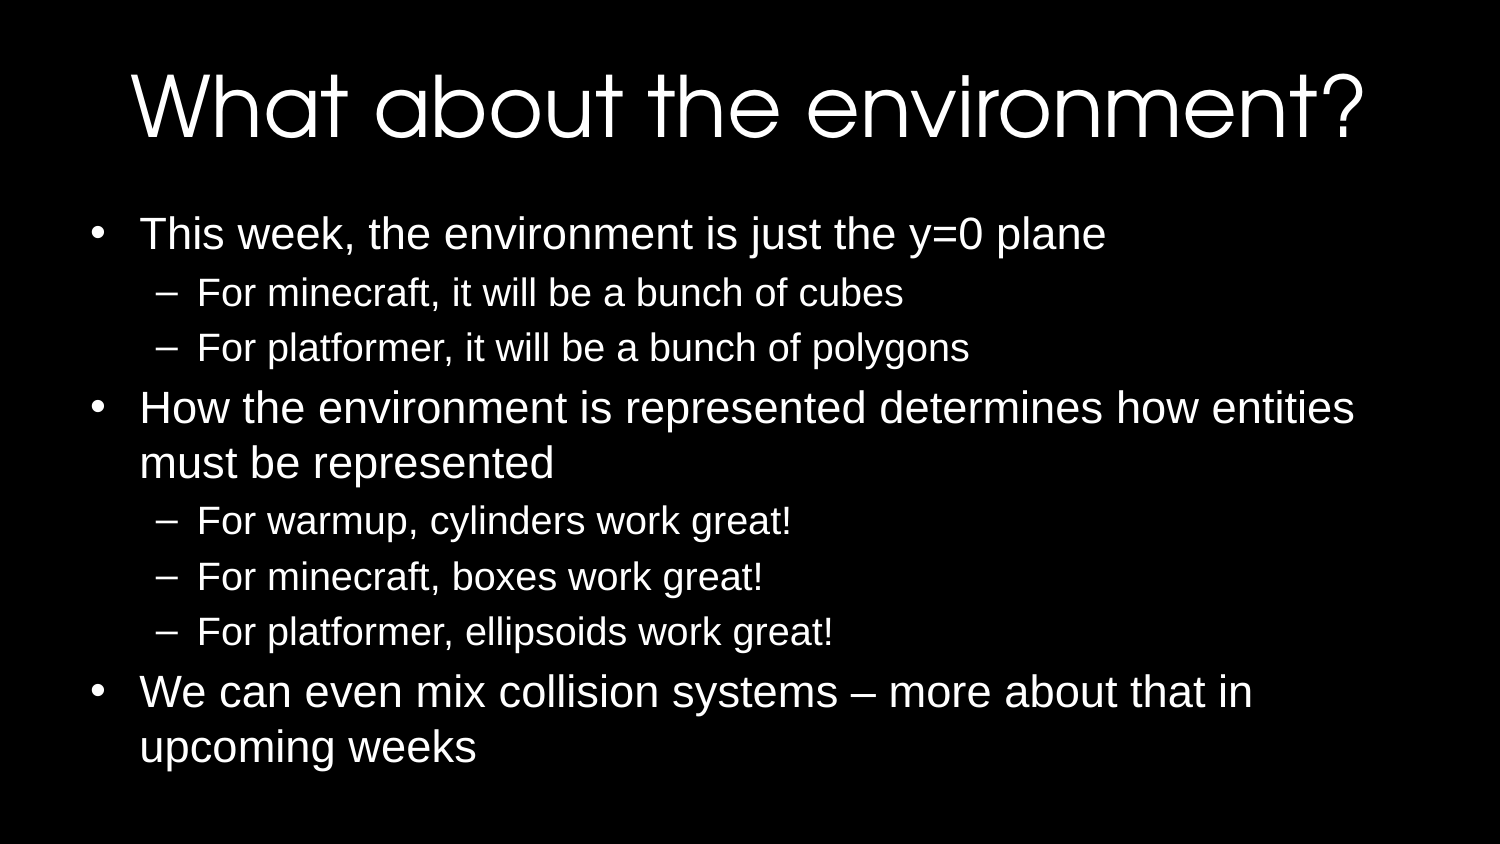

# What about the environment?
This week, the environment is just the y=0 plane
For minecraft, it will be a bunch of cubes
For platformer, it will be a bunch of polygons
How the environment is represented determines how entities must be represented
For warmup, cylinders work great!
For minecraft, boxes work great!
For platformer, ellipsoids work great!
We can even mix collision systems – more about that in upcoming weeks